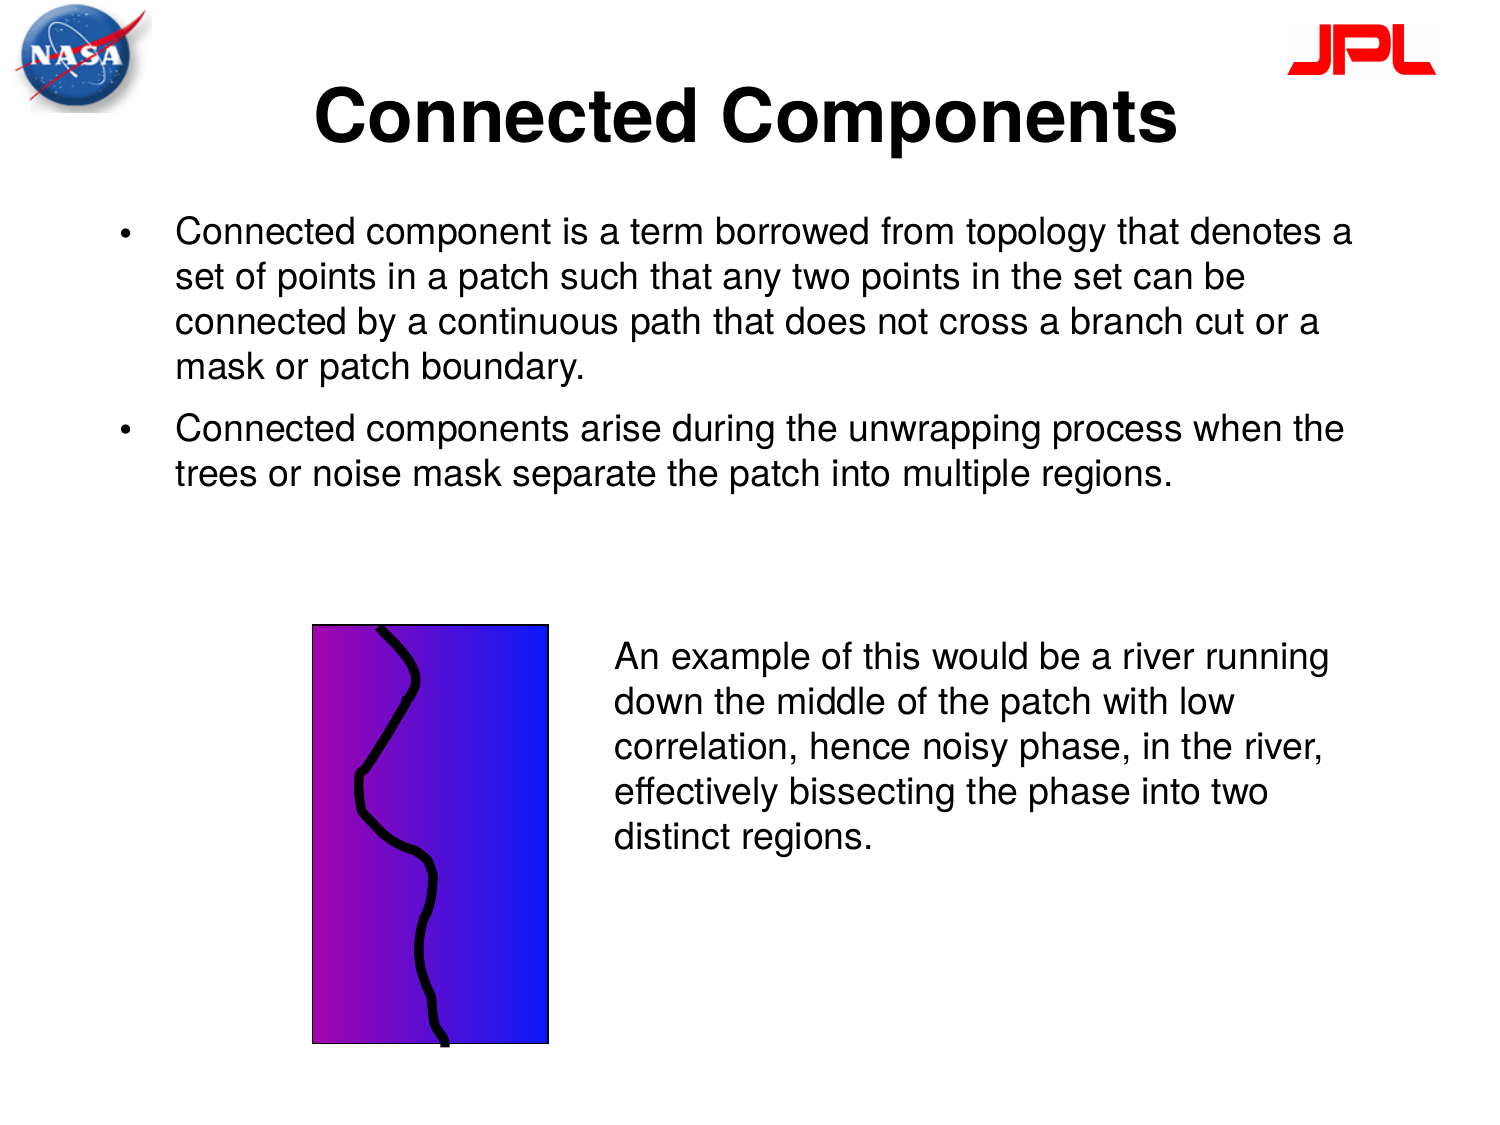

# Connected Components
Connected component is a term borrowed from topology that denotes a set of points in a patch such that any two points in the set can be connected by a continuous path that does not cross a branch cut or a mask or patch boundary.
Connected components arise during the unwrapping process when the trees or noise mask separate the patch into multiple regions.

An example of this would be a river running down the middle of the patch with low correlation, hence noisy phase, in the river, effectively bissecting the phase into two distinct regions.